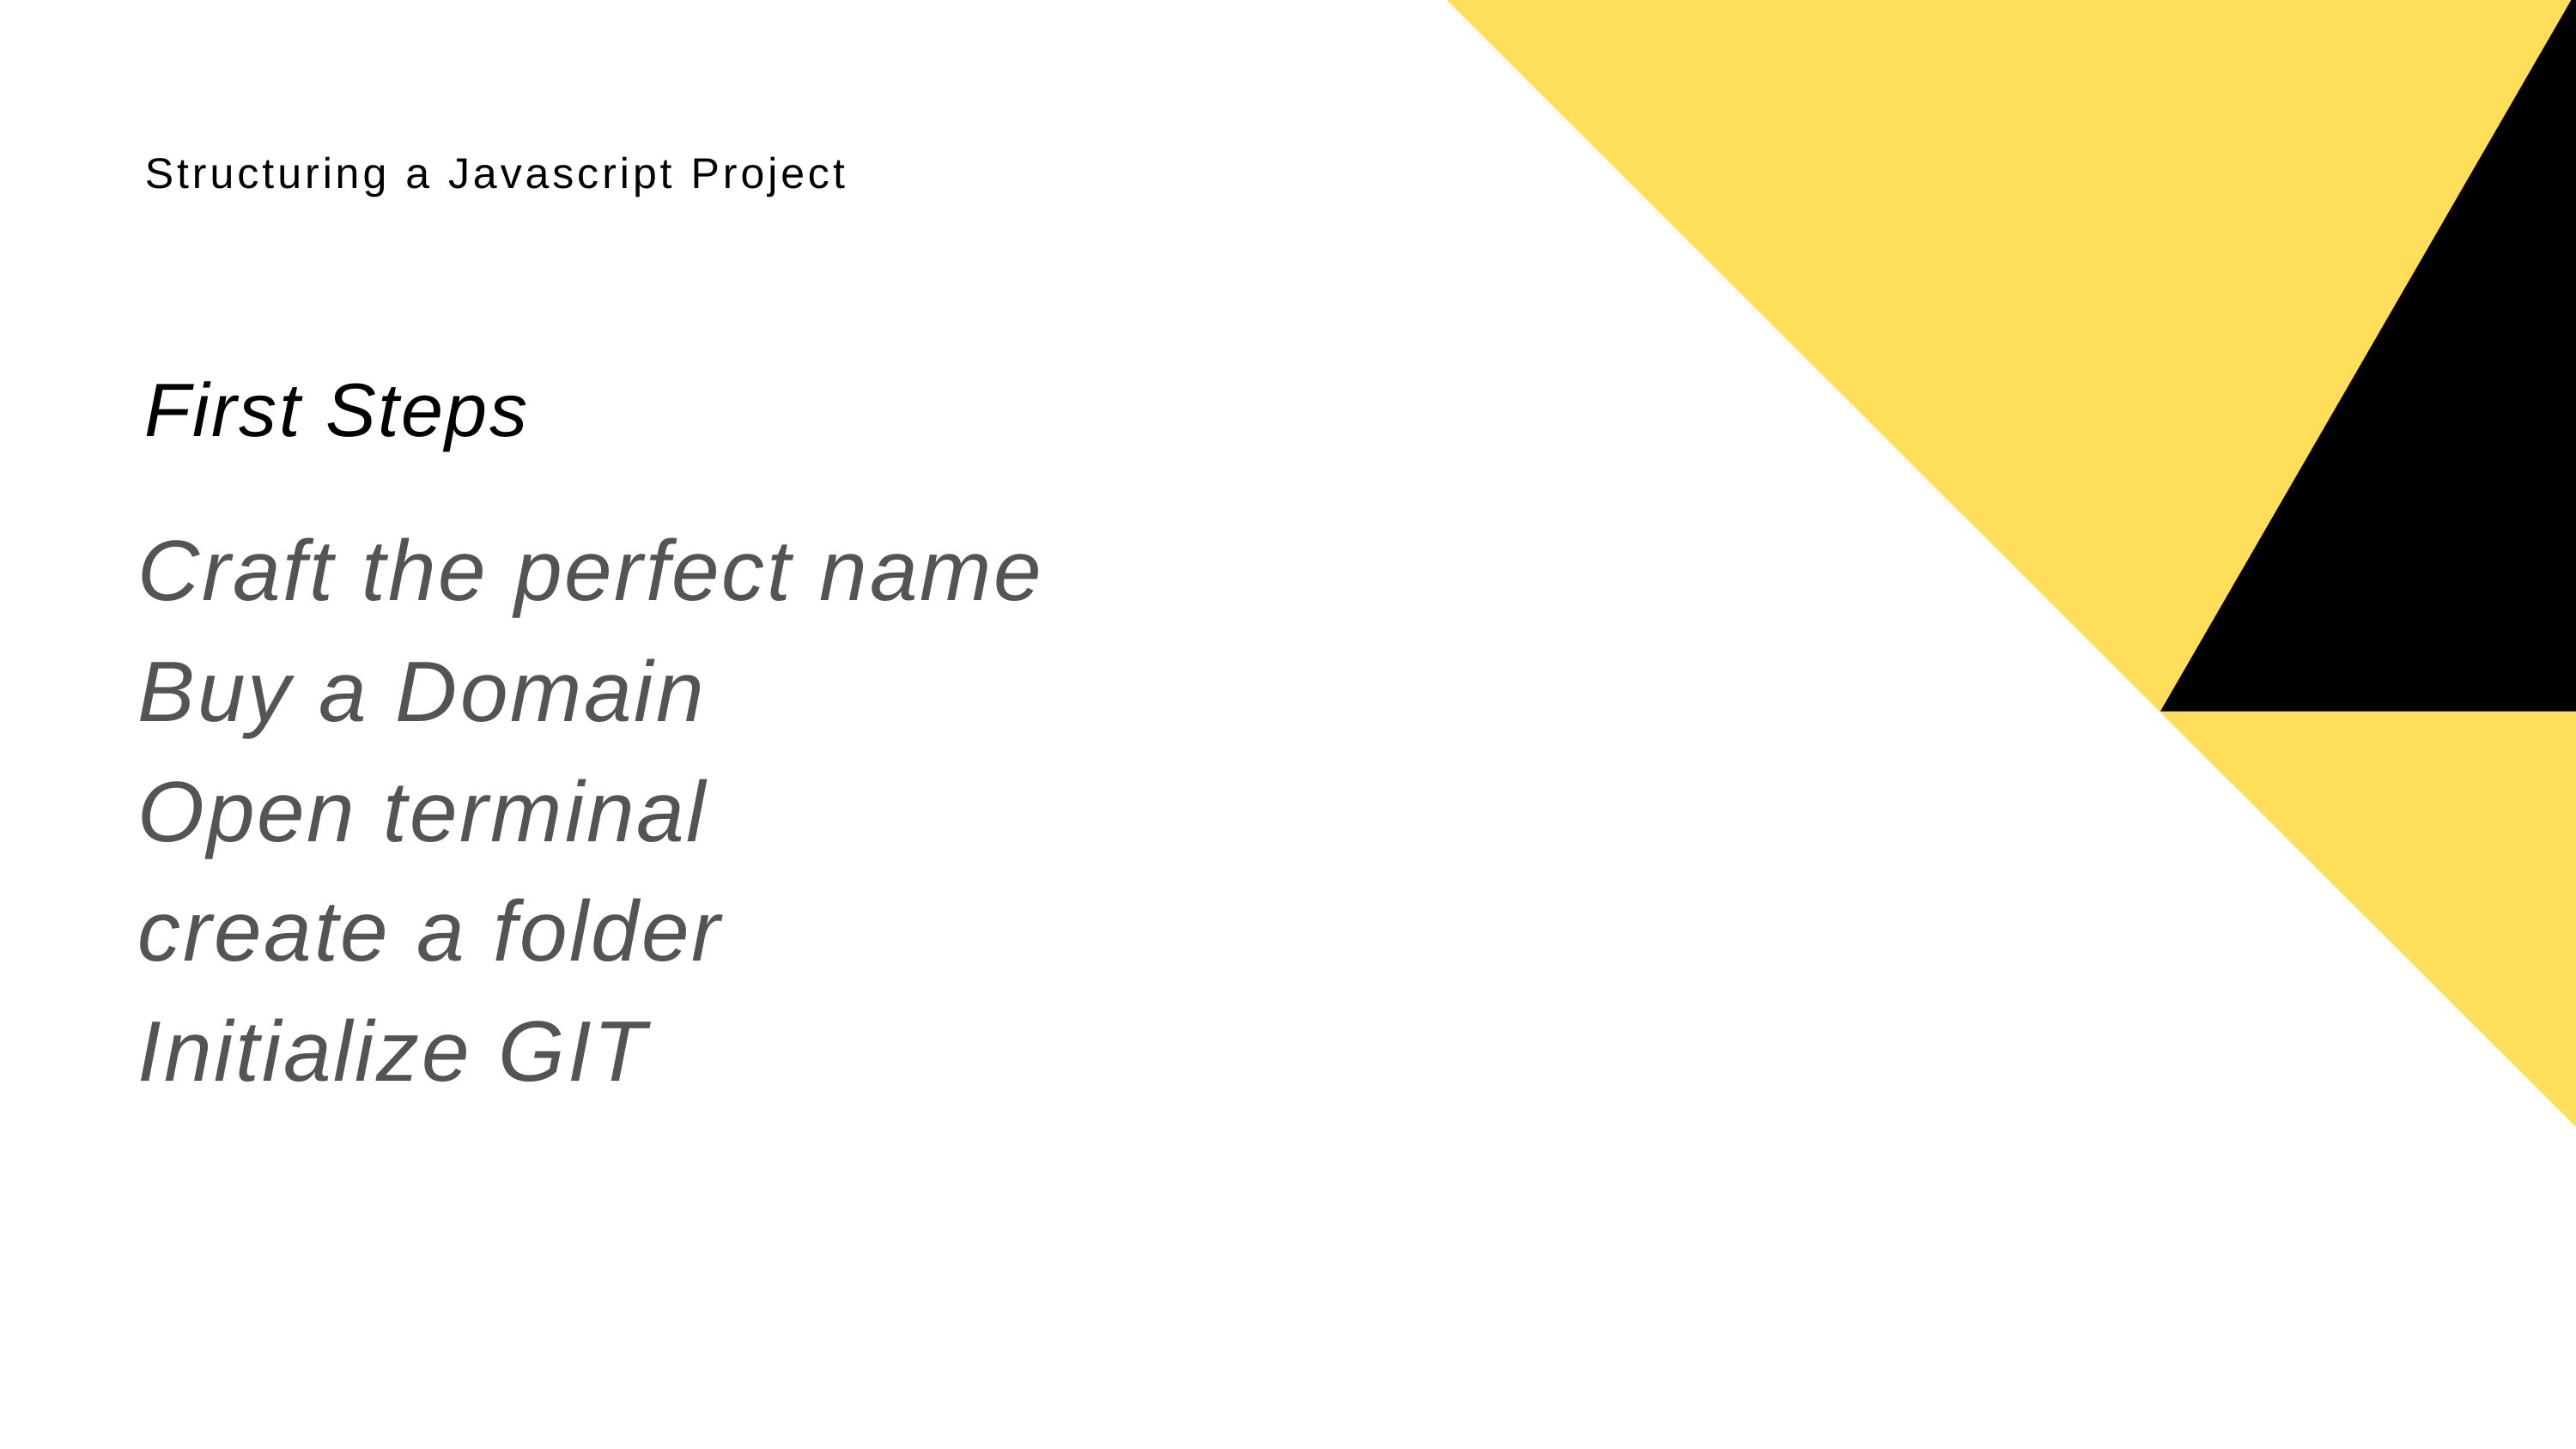

Structuring a Javascript Project
First Steps
Craft the perfect name
Buy a Domain
Open terminal
create a folder
Initialize GIT